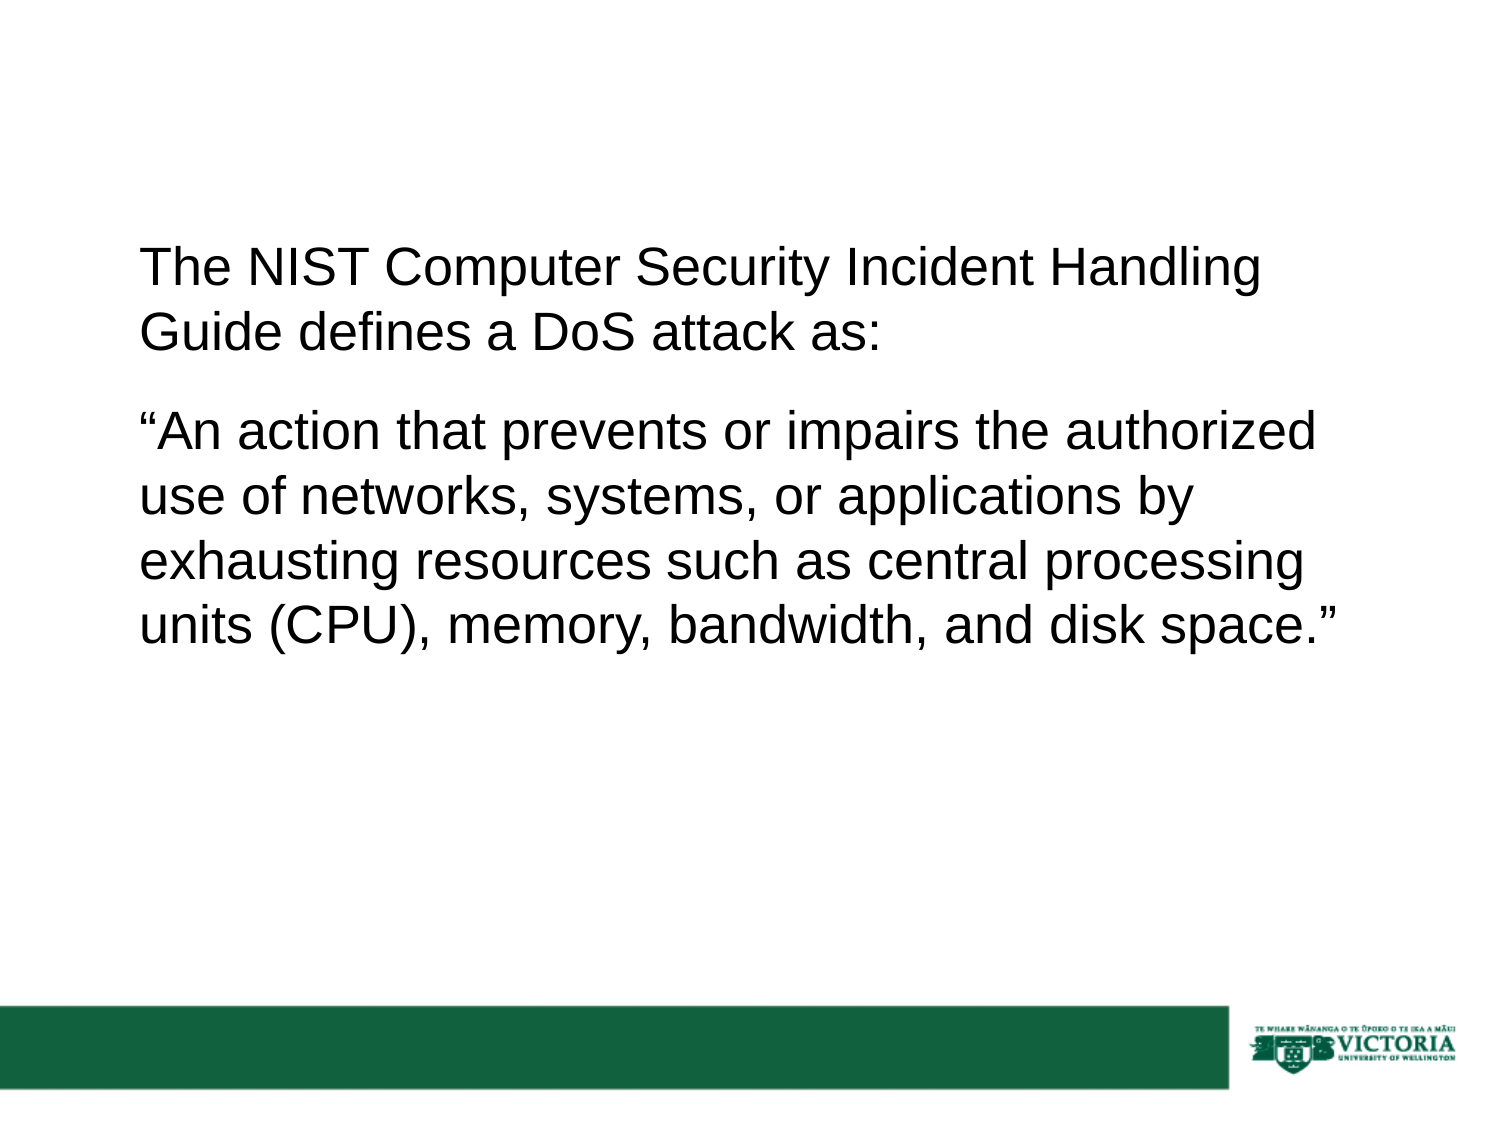

The NIST Computer Security Incident Handling Guide defines a DoS attack as:

	“An action that prevents or impairs the authorized use of networks, systems, or applications by exhausting resources such as central processing units (CPU), memory, bandwidth, and disk space.”